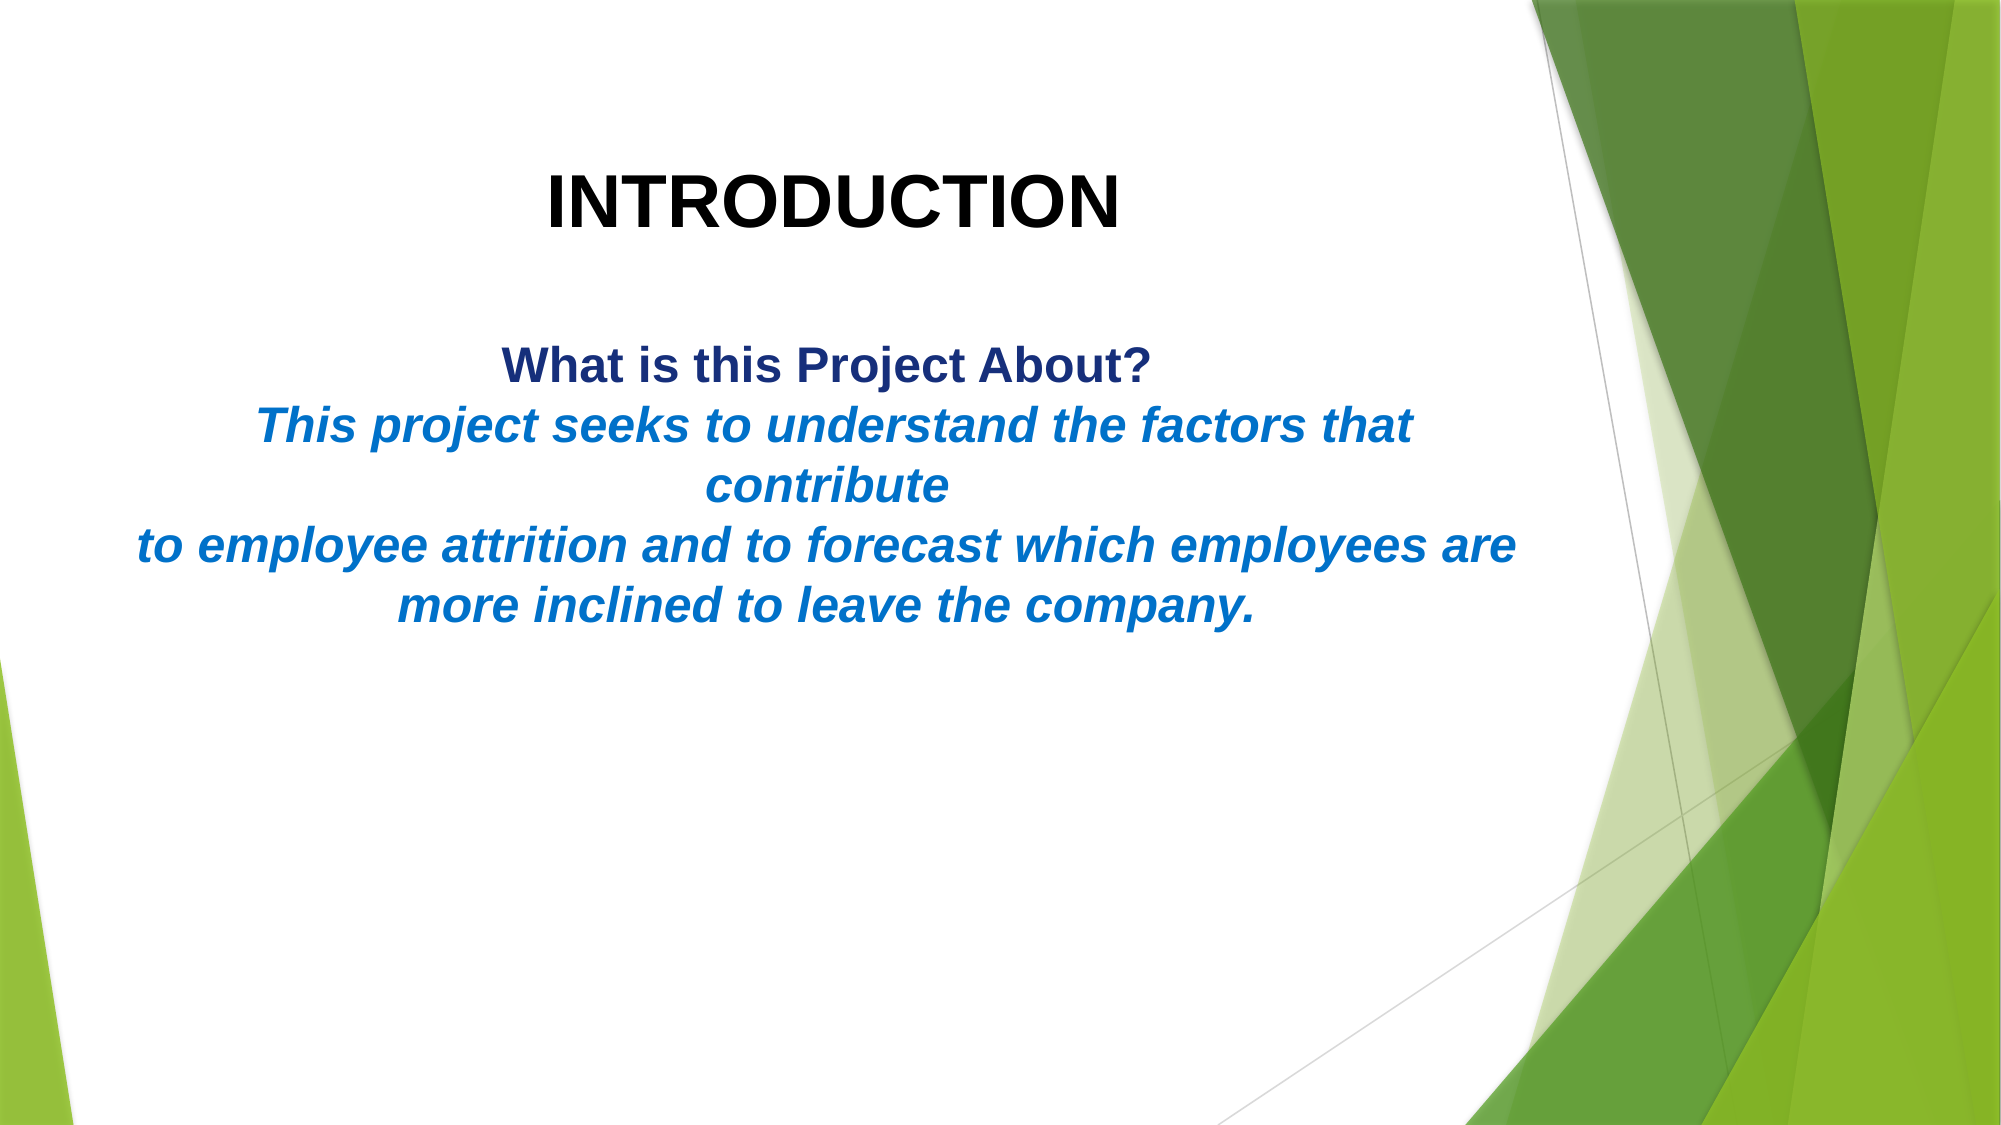

# INTRODUCTION INTRODUCTION What is this Project About? This project seeks to understand the factors that contribute to employee attrition and to forecast which employees are more inclined to leave the company.